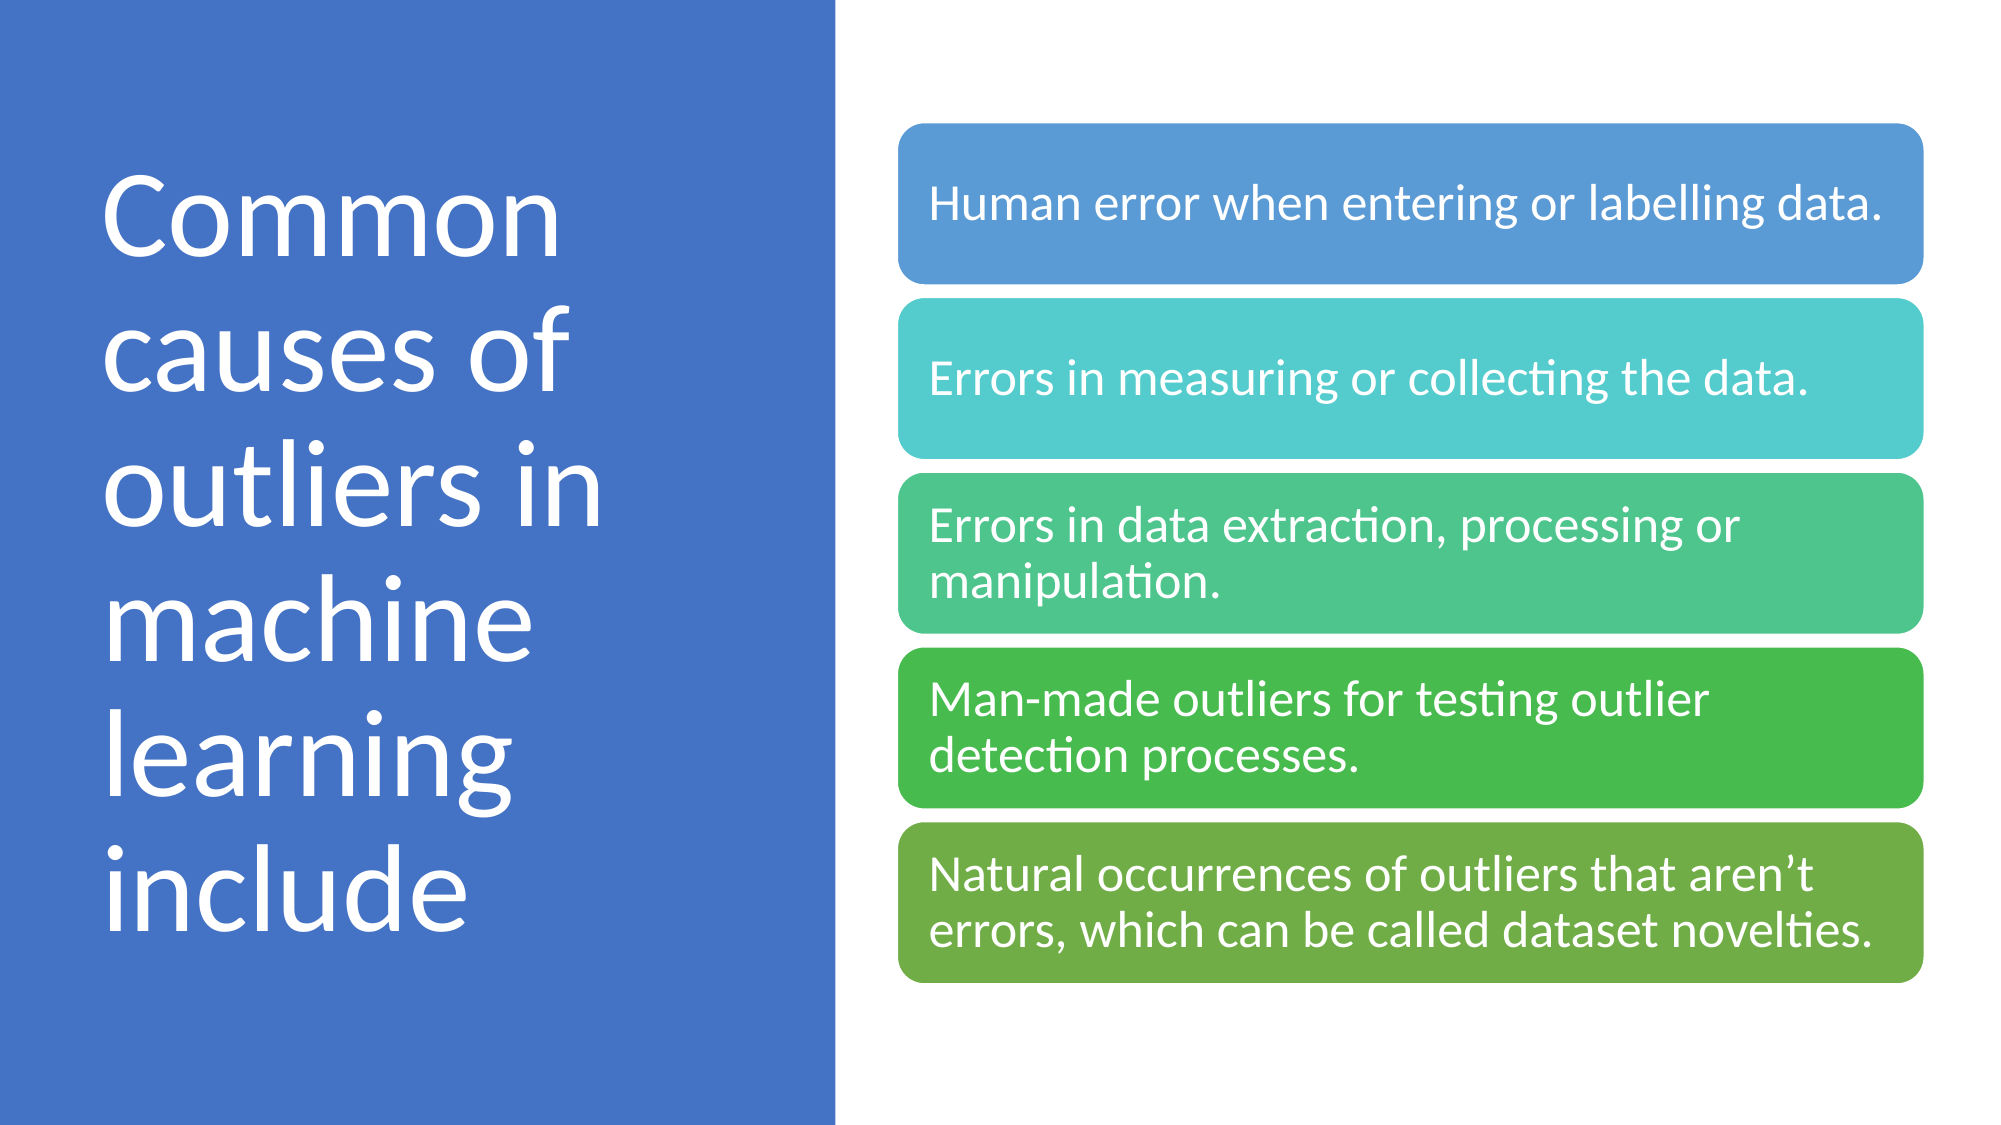

# Common causes of outliers in machine learning include
Human error when entering or labelling data.
Errors in measuring or collecting the data.
Errors in data extraction, processing or manipulation.
Man-made outliers for testing outlier detection processes.
Natural occurrences of outliers that aren’t errors, which can be called dataset novelties.